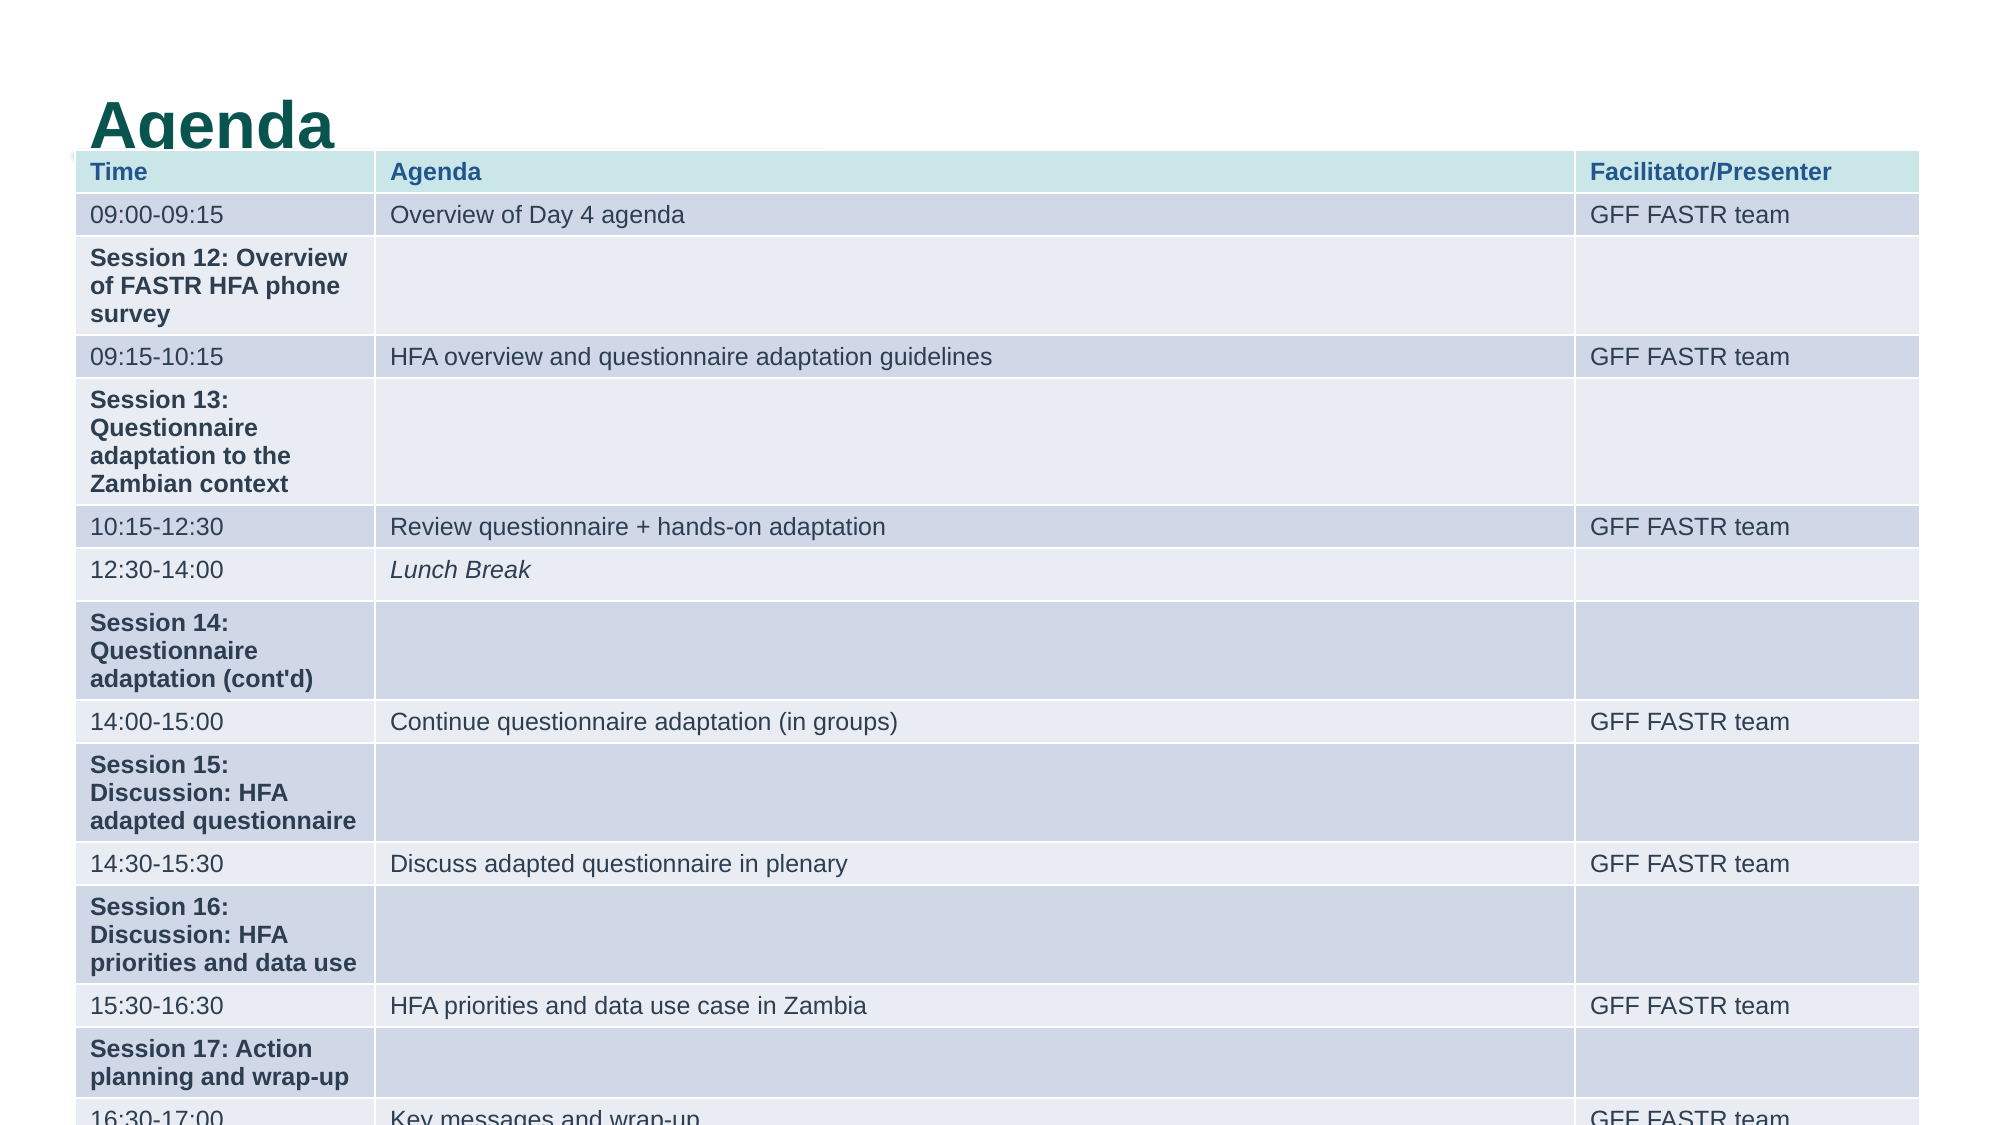

Agenda

| Time | Agenda | Facilitator/Presenter |
| --- | --- | --- |
| 09:00-09:15 | Overview of Day 4 agenda | GFF FASTR team |
| Session 12: Overview of FASTR HFA phone survey |  |  |
| 09:15-10:15 | HFA overview and questionnaire adaptation guidelines | GFF FASTR team |
| Session 13: Questionnaire adaptation to the Zambian context |  |  |
| 10:15-12:30 | Review questionnaire + hands-on adaptation | GFF FASTR team |
| 12:30-14:00 | Lunch Break |  |
| Session 14: Questionnaire adaptation (cont'd) |  |  |
| 14:00-15:00 | Continue questionnaire adaptation (in groups) | GFF FASTR team |
| Session 15: Discussion: HFA adapted questionnaire |  |  |
| 14:30-15:30 | Discuss adapted questionnaire in plenary | GFF FASTR team |
| Session 16: Discussion: HFA priorities and data use |  |  |
| 15:30-16:30 | HFA priorities and data use case in Zambia | GFF FASTR team |
| Session 17: Action planning and wrap-up |  |  |
| 16:30-17:00 | Key messages and wrap-up | GFF FASTR team |